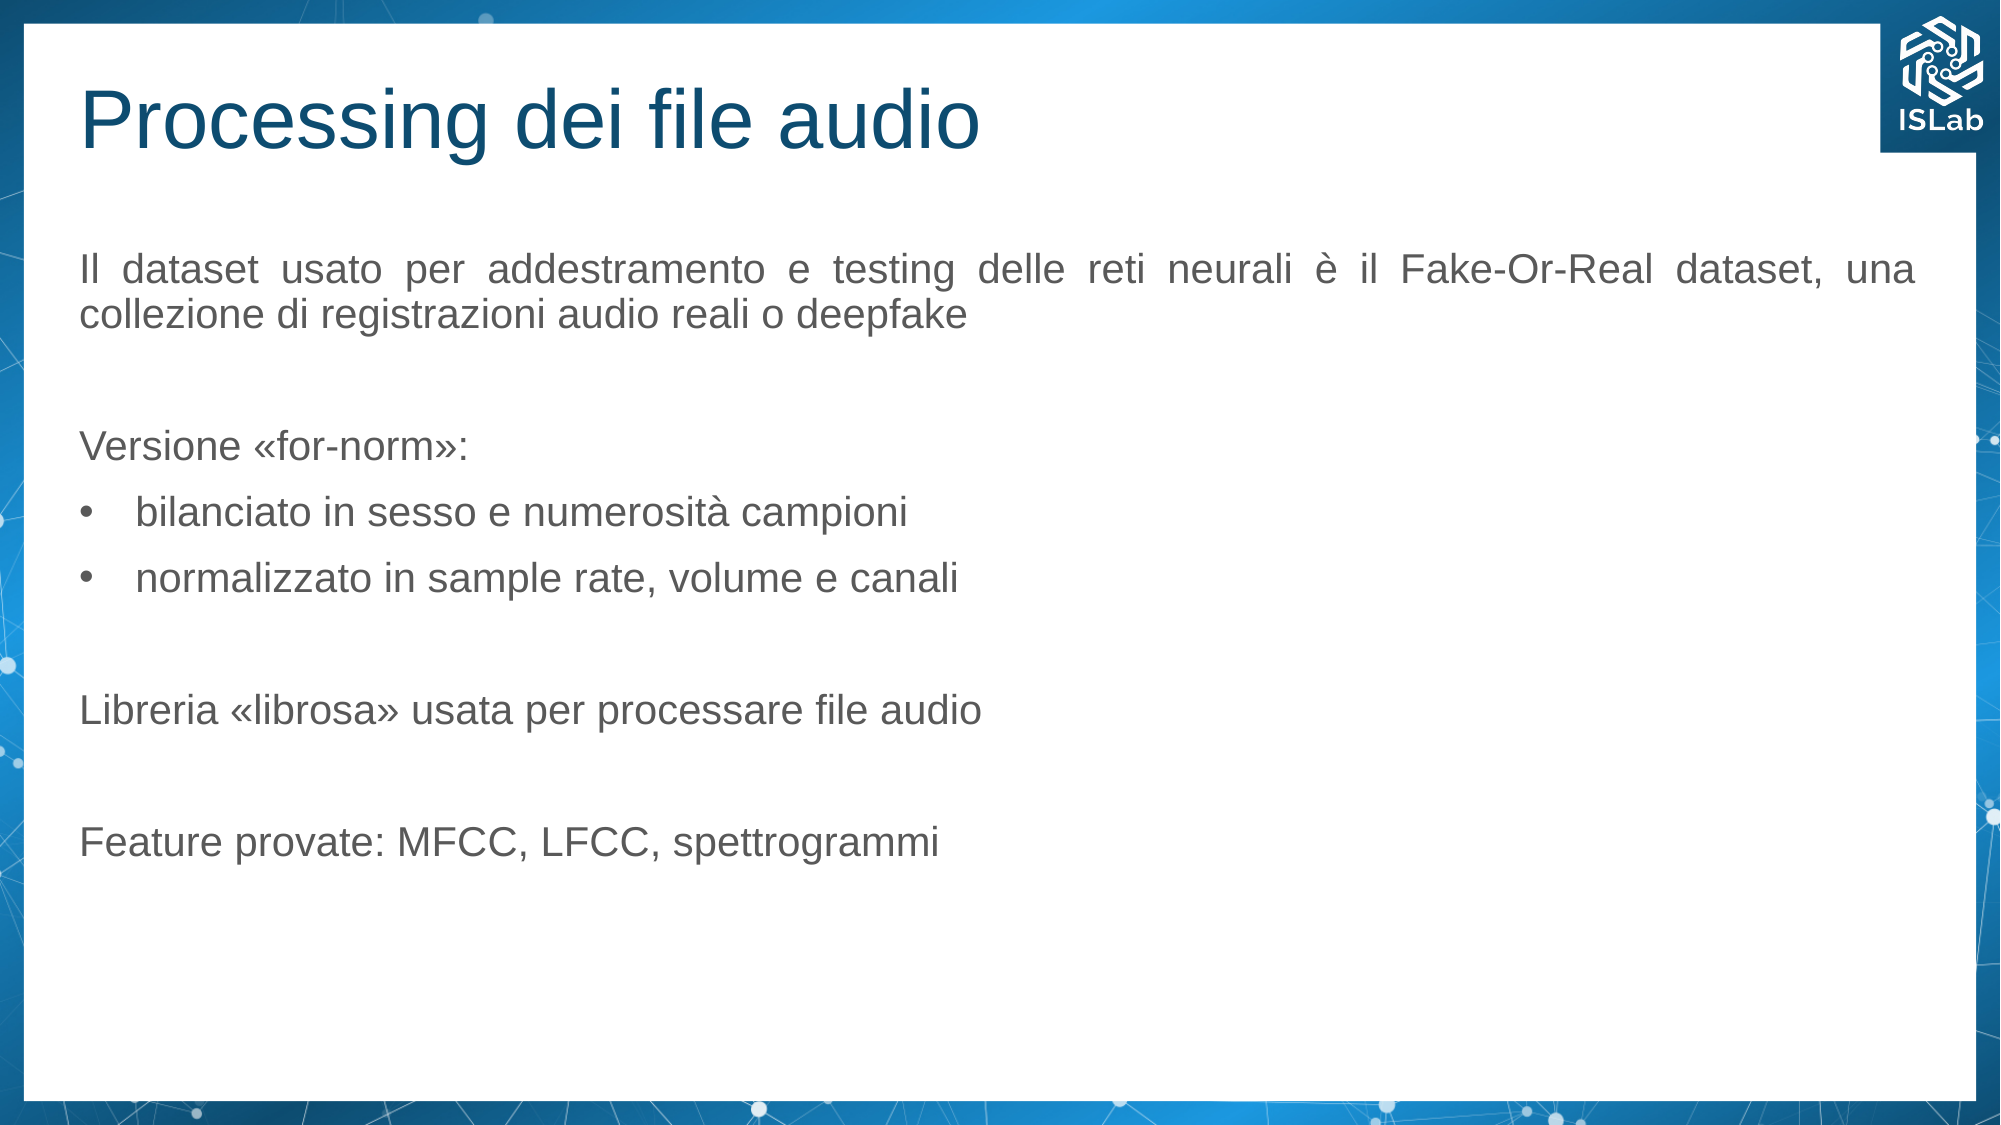

# Processing dei file audio
Il dataset usato per addestramento e testing delle reti neurali è il Fake-Or-Real dataset, una collezione di registrazioni audio reali o deepfake

Versione «for-norm»:
bilanciato in sesso e numerosità campioni
normalizzato in sample rate, volume e canali

Libreria «librosa» usata per processare file audio

Feature provate: MFCC, LFCC, spettrogrammi